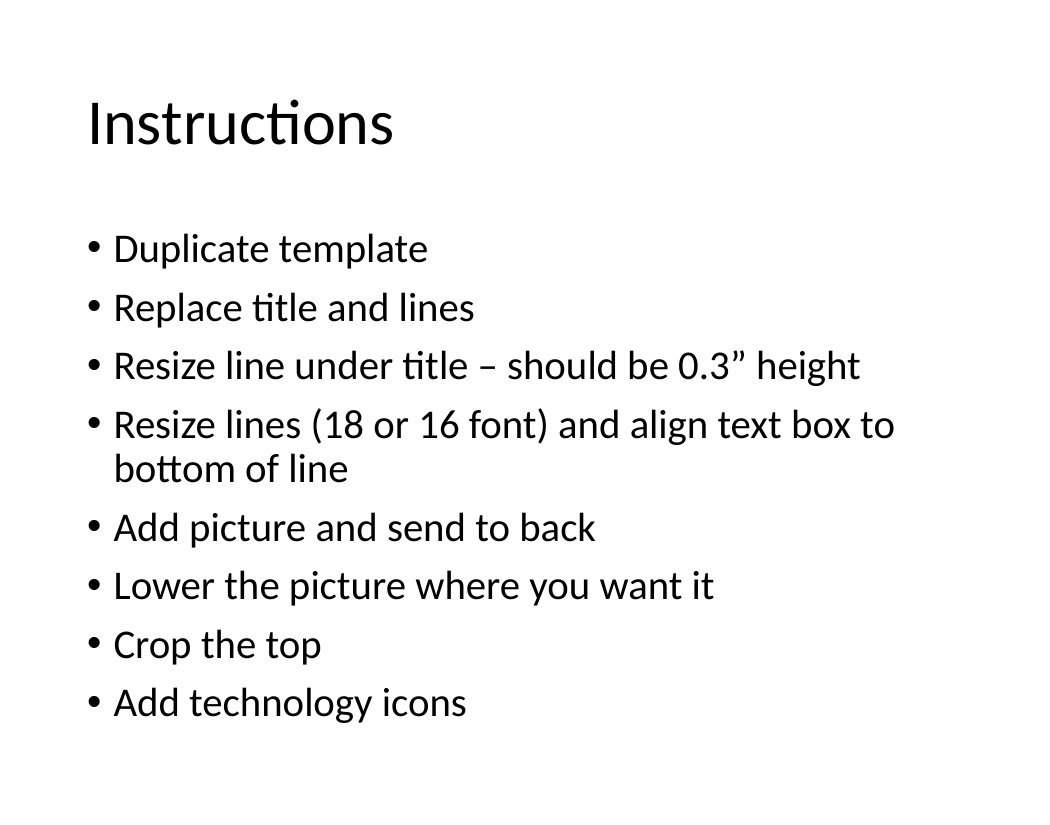

# Instructions
Duplicate template
Replace title and lines
Resize line under title – should be 0.3” height
Resize lines (18 or 16 font) and align text box to bottom of line
Add picture and send to back
Lower the picture where you want it
Crop the top
Add technology icons